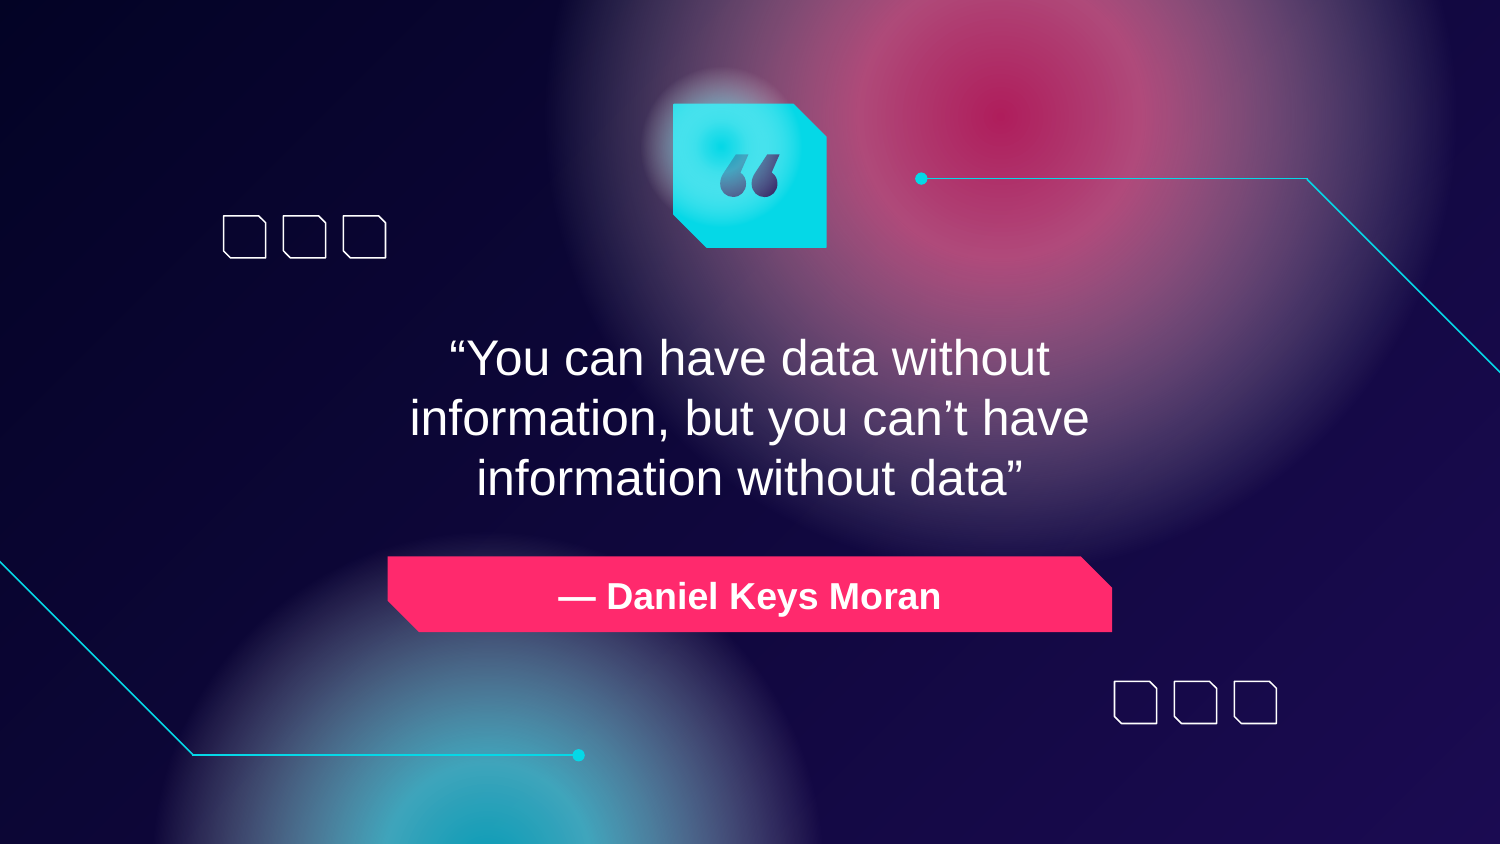

“You can have data without information, but you can’t have information without data”

# — Daniel Keys Moran